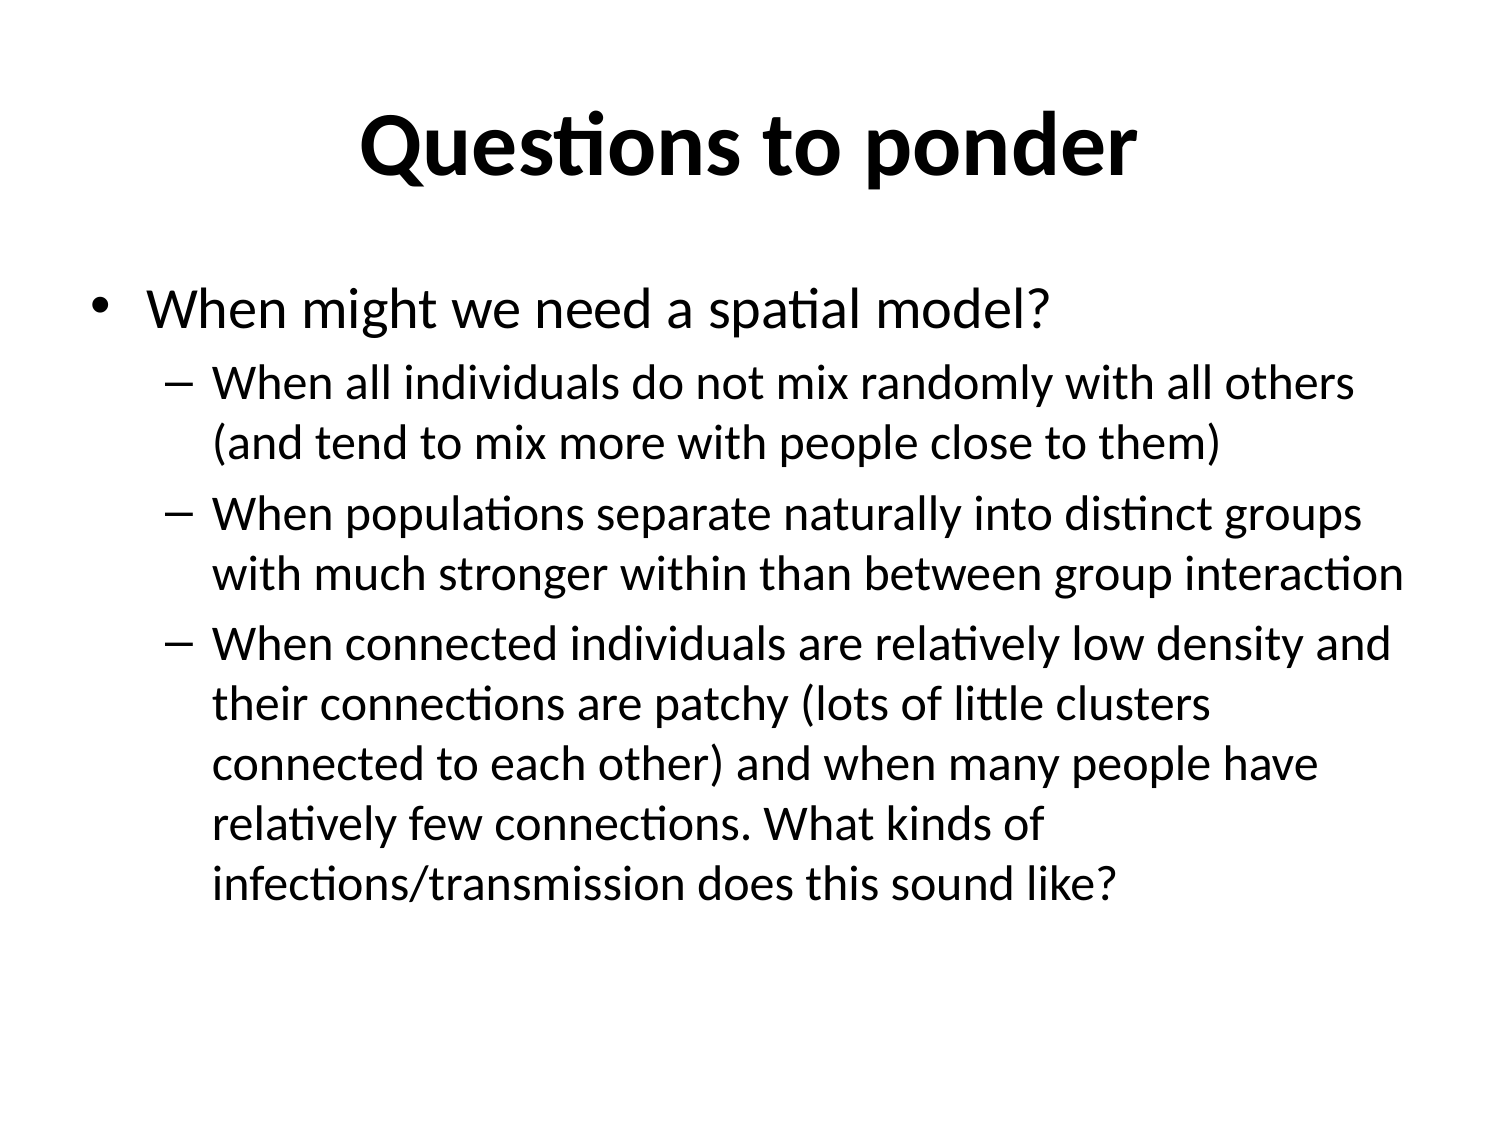

# Questions to ponder
When might we need a spatial model?
When all individuals do not mix randomly with all others (and tend to mix more with people close to them)
When populations separate naturally into distinct groups with much stronger within than between group interaction
When connected individuals are relatively low density and their connections are patchy (lots of little clusters connected to each other) and when many people have relatively few connections. What kinds of infections/transmission does this sound like?